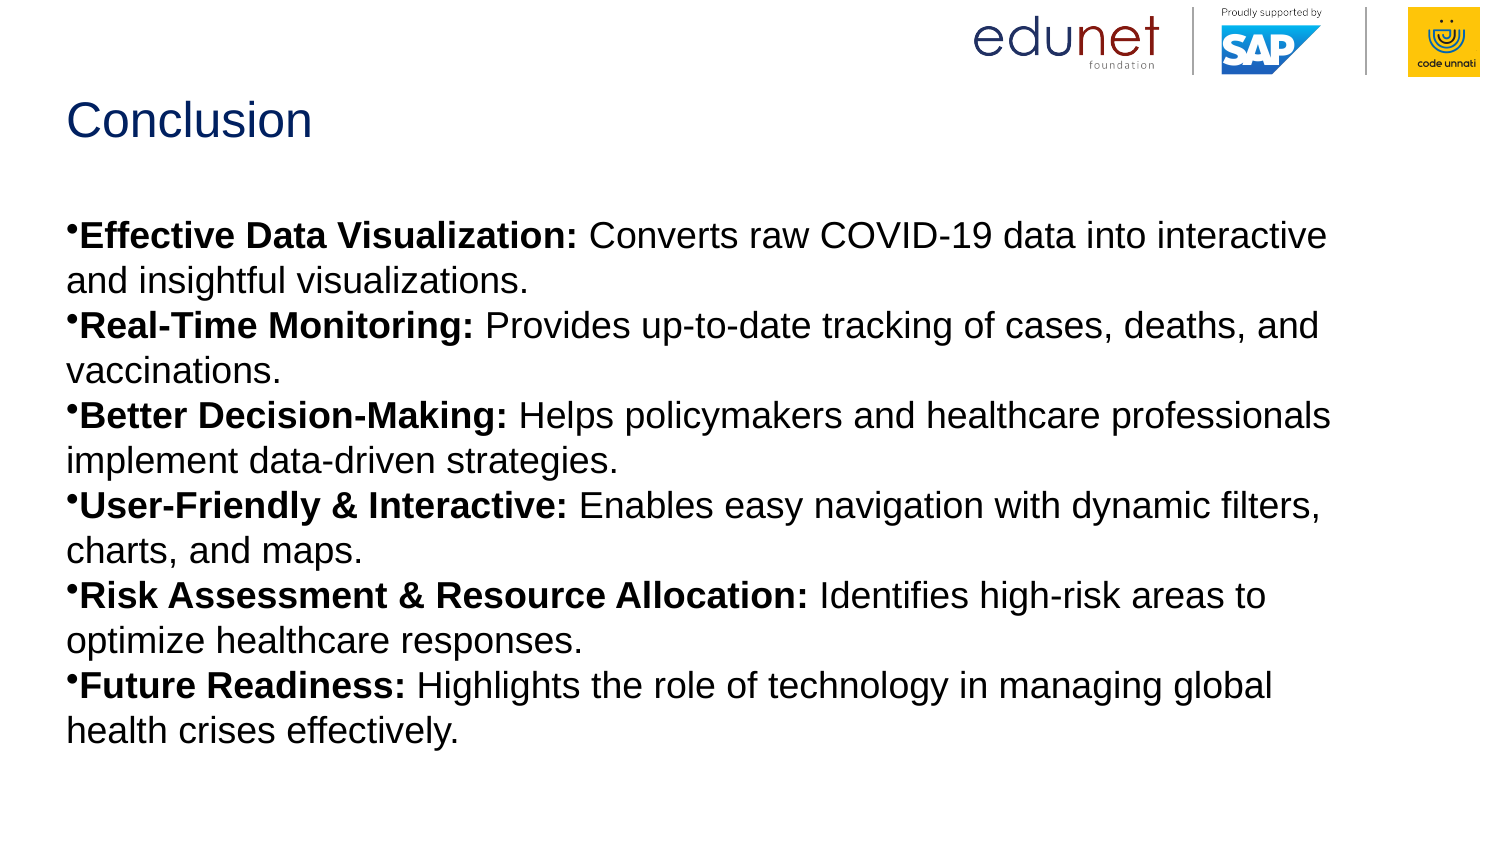

# Conclusion
Effective Data Visualization: Converts raw COVID-19 data into interactive and insightful visualizations.
Real-Time Monitoring: Provides up-to-date tracking of cases, deaths, and vaccinations.
Better Decision-Making: Helps policymakers and healthcare professionals implement data-driven strategies.
User-Friendly & Interactive: Enables easy navigation with dynamic filters, charts, and maps.
Risk Assessment & Resource Allocation: Identifies high-risk areas to optimize healthcare responses.
Future Readiness: Highlights the role of technology in managing global health crises effectively.